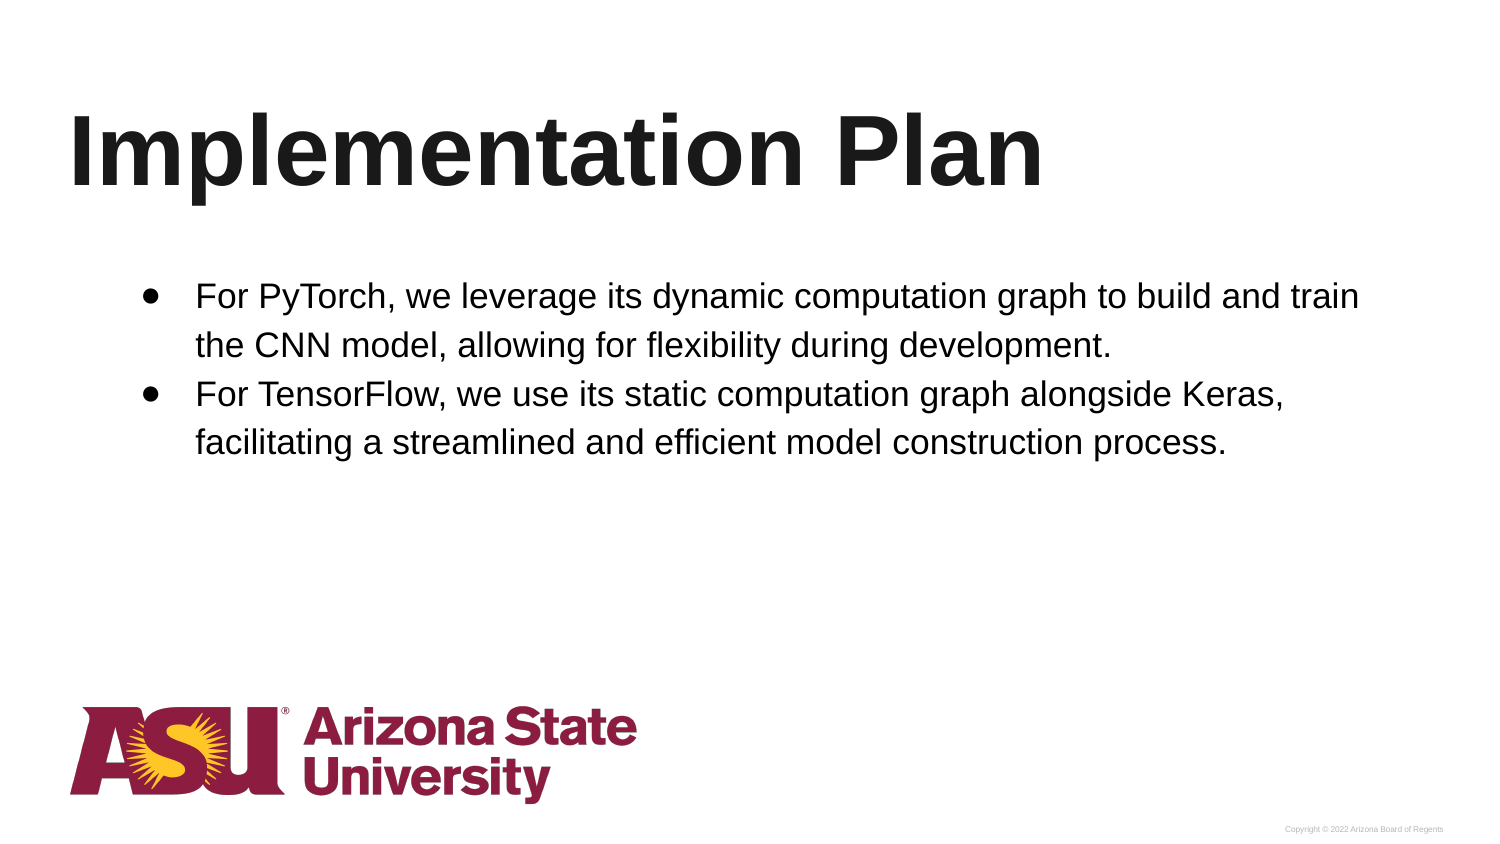

# Implementation Plan
For PyTorch, we leverage its dynamic computation graph to build and train the CNN model, allowing for flexibility during development.
For TensorFlow, we use its static computation graph alongside Keras, facilitating a streamlined and efficient model construction process.